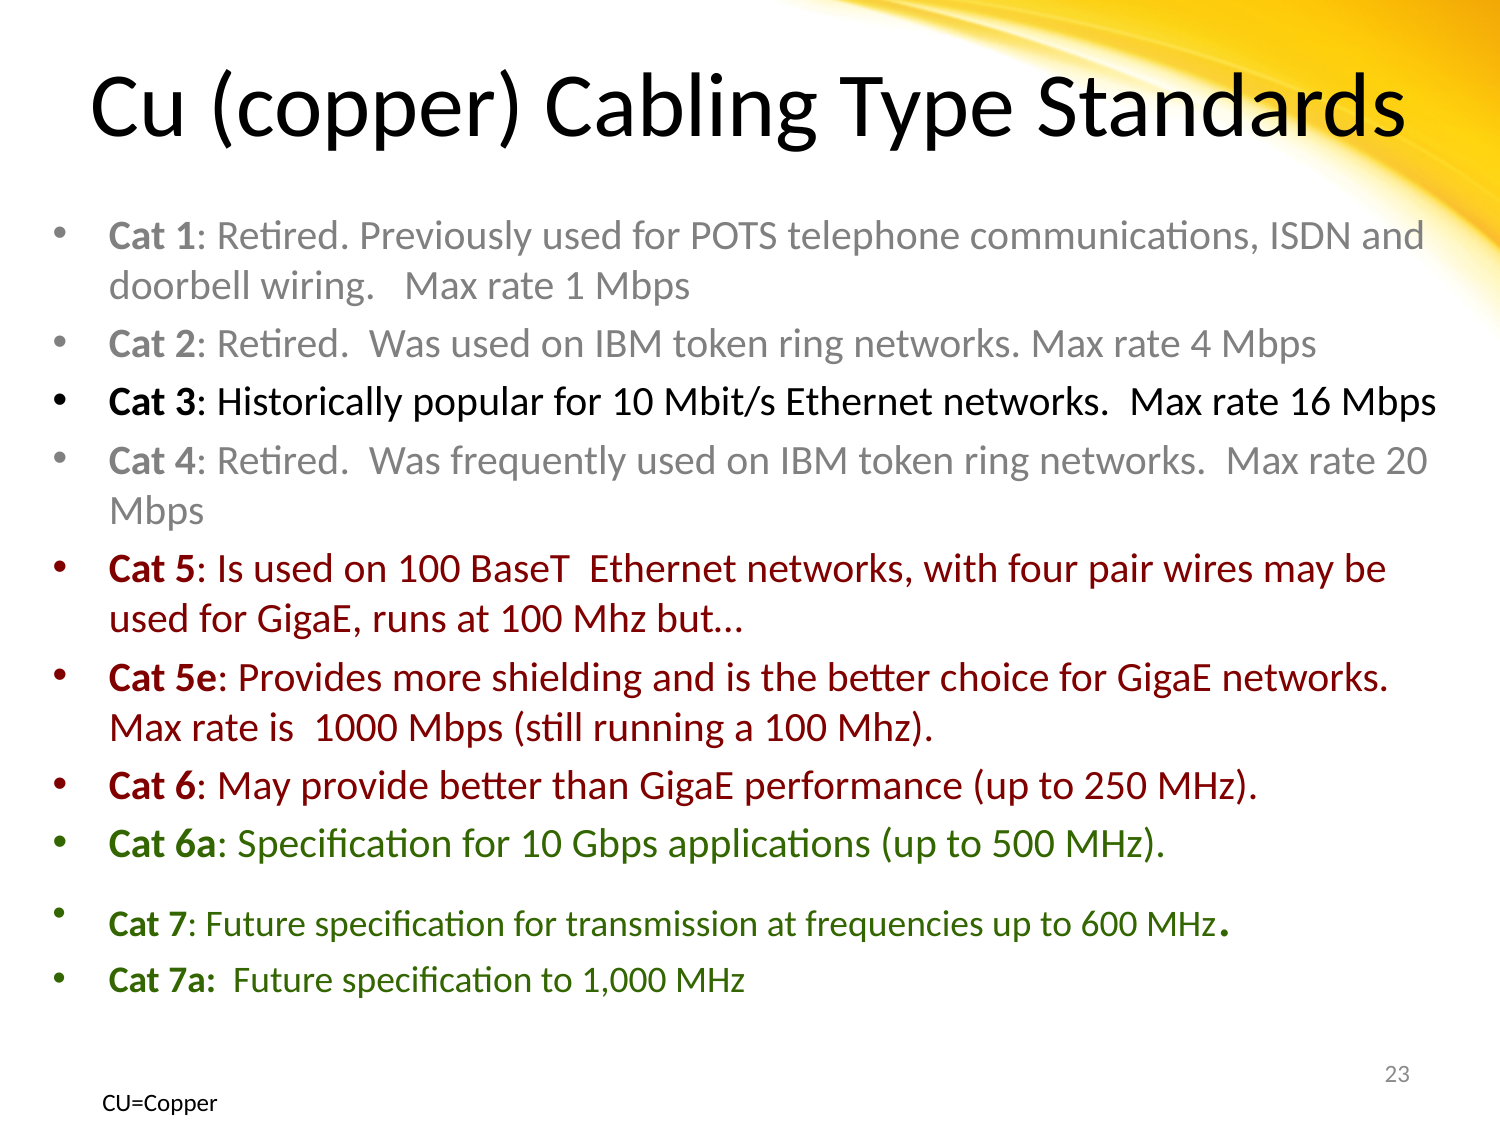

# Cu (copper) Cabling Type Standards
Cat 1: Retired. Previously used for POTS telephone communications, ISDN and doorbell wiring.   Max rate 1 Mbps
Cat 2: Retired.  Was used on IBM token ring networks. Max rate 4 Mbps
Cat 3: Historically popular for 10 Mbit/s Ethernet networks.  Max rate 16 Mbps
Cat 4: Retired.  Was frequently used on IBM token ring networks.  Max rate 20 Mbps
Cat 5: Is used on 100 BaseT  Ethernet networks, with four pair wires may be used for GigaE, runs at 100 Mhz but…
Cat 5e: Provides more shielding and is the better choice for GigaE networks.  Max rate is  1000 Mbps (still running a 100 Mhz).
Cat 6: May provide better than GigaE performance (up to 250 MHz).
Cat 6a: Specification for 10 Gbps applications (up to 500 MHz).
Cat 7: Future specification for transmission at frequencies up to 600 MHz.
Cat 7a:  Future specification to 1,000 MHz

23
CU=Copper